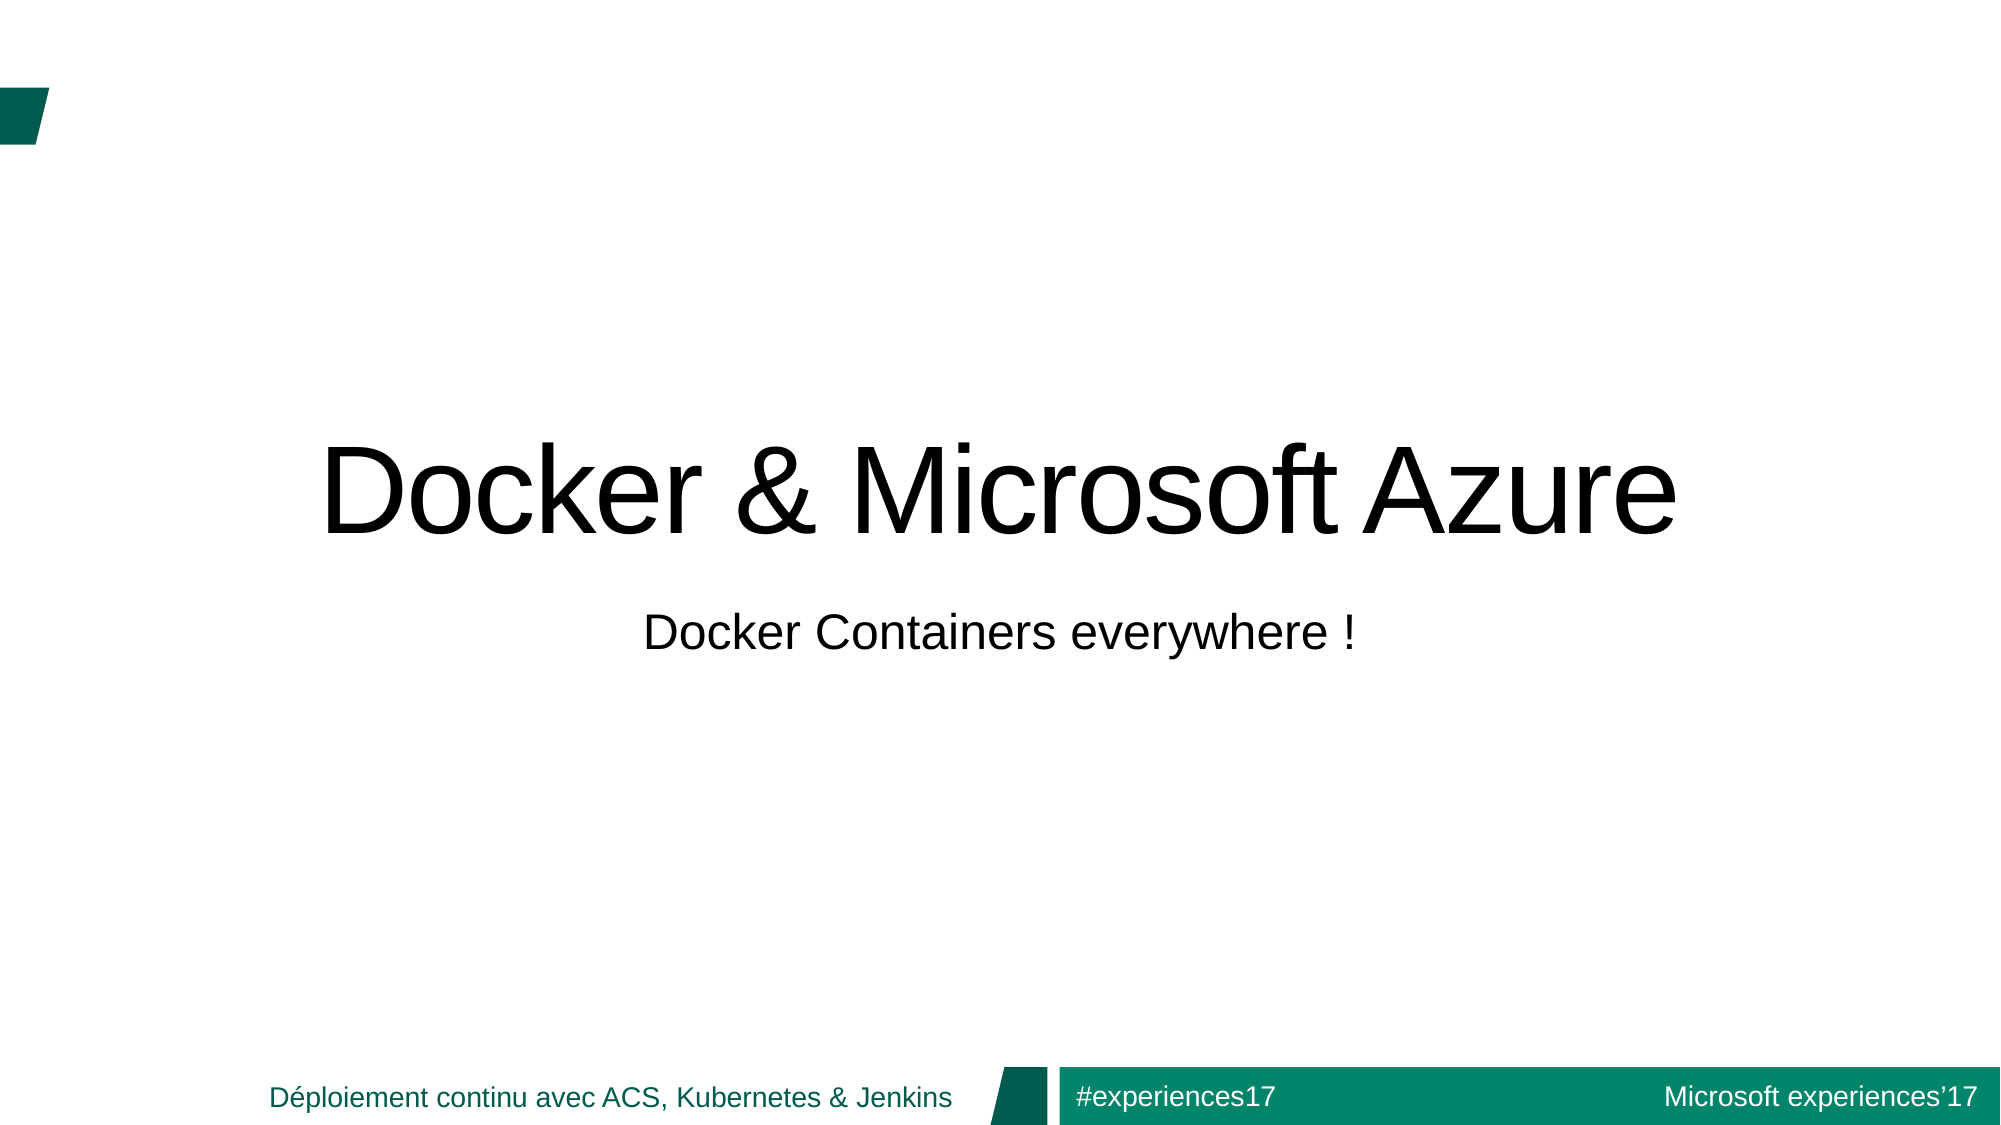

# Docker & Microsoft Azure
Docker Containers everywhere !